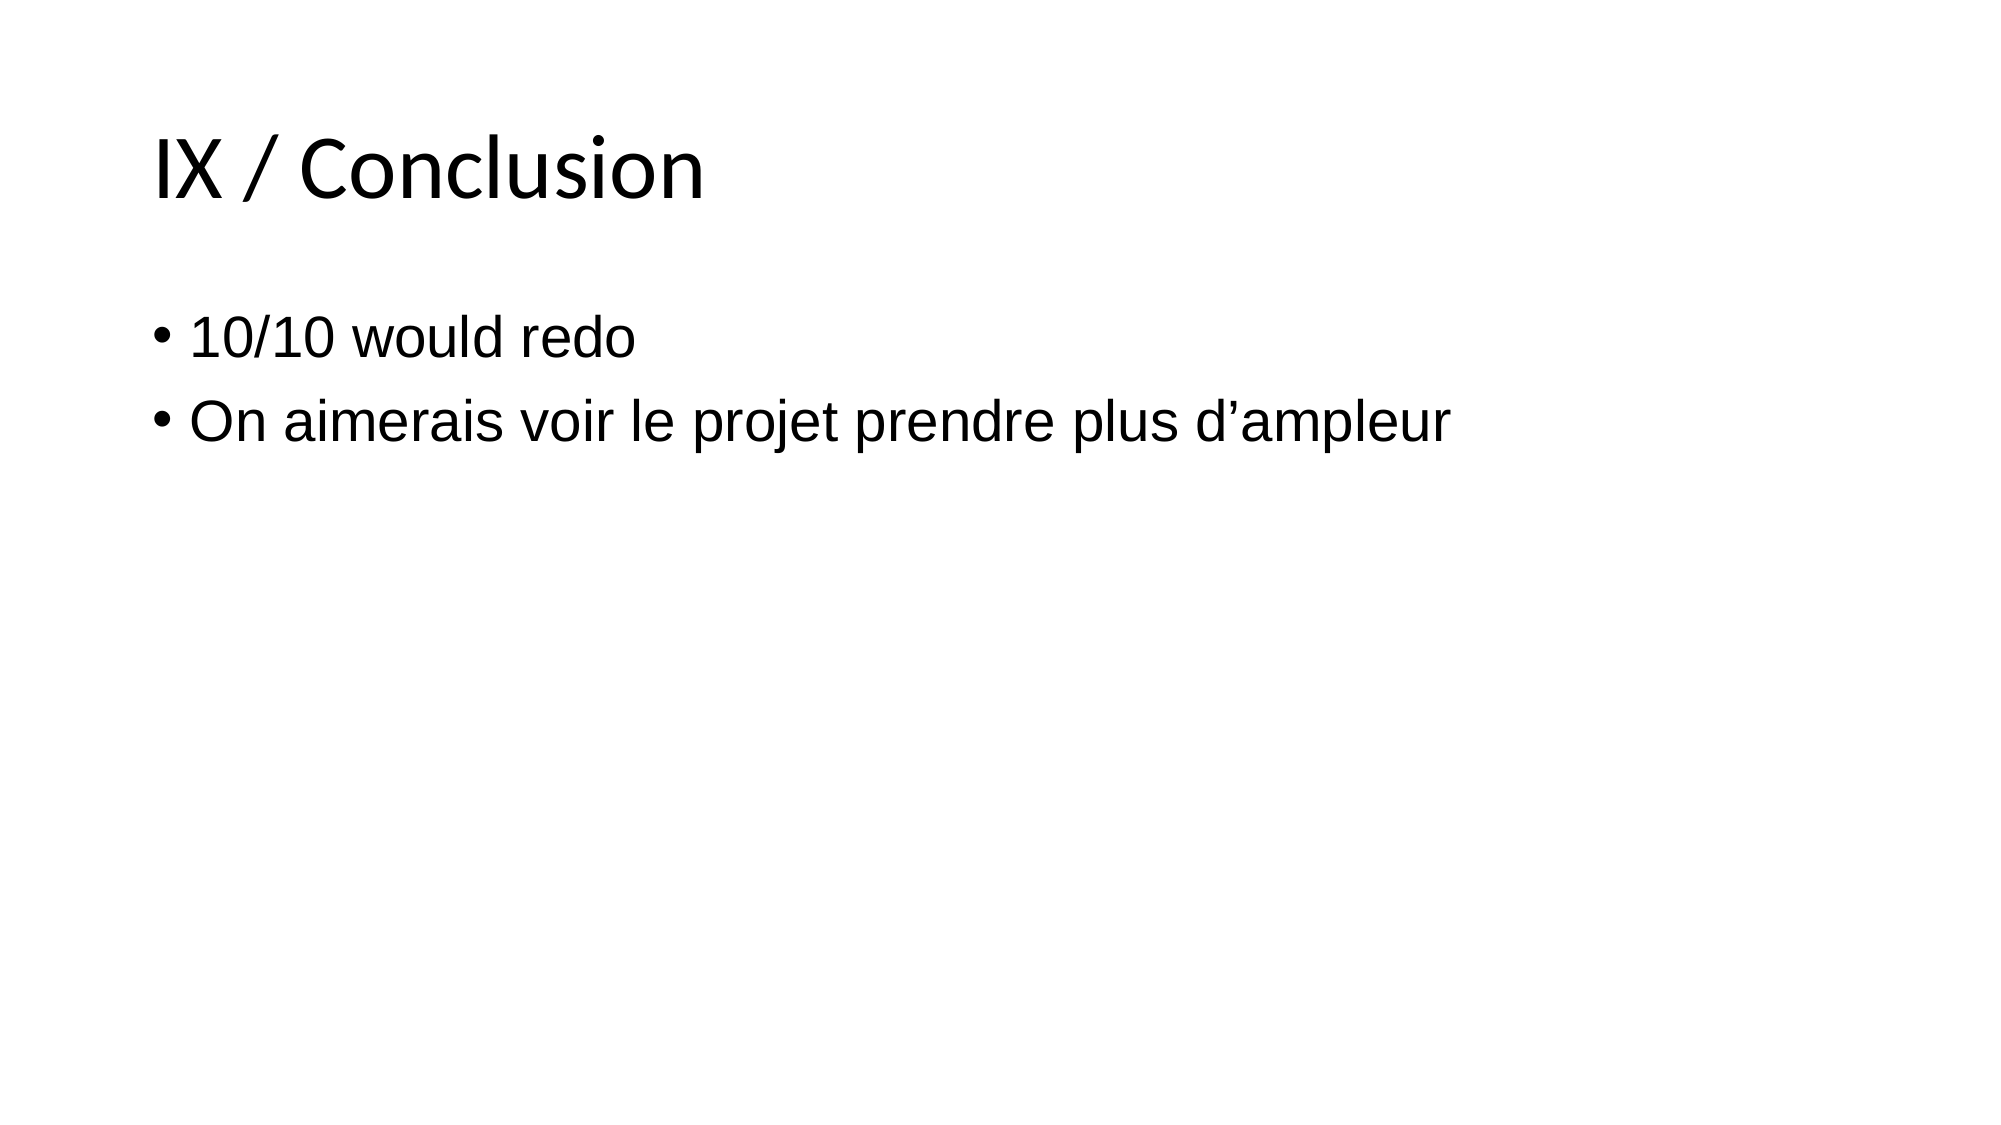

# IX / Conclusion
10/10 would redo
On aimerais voir le projet prendre plus d’ampleur